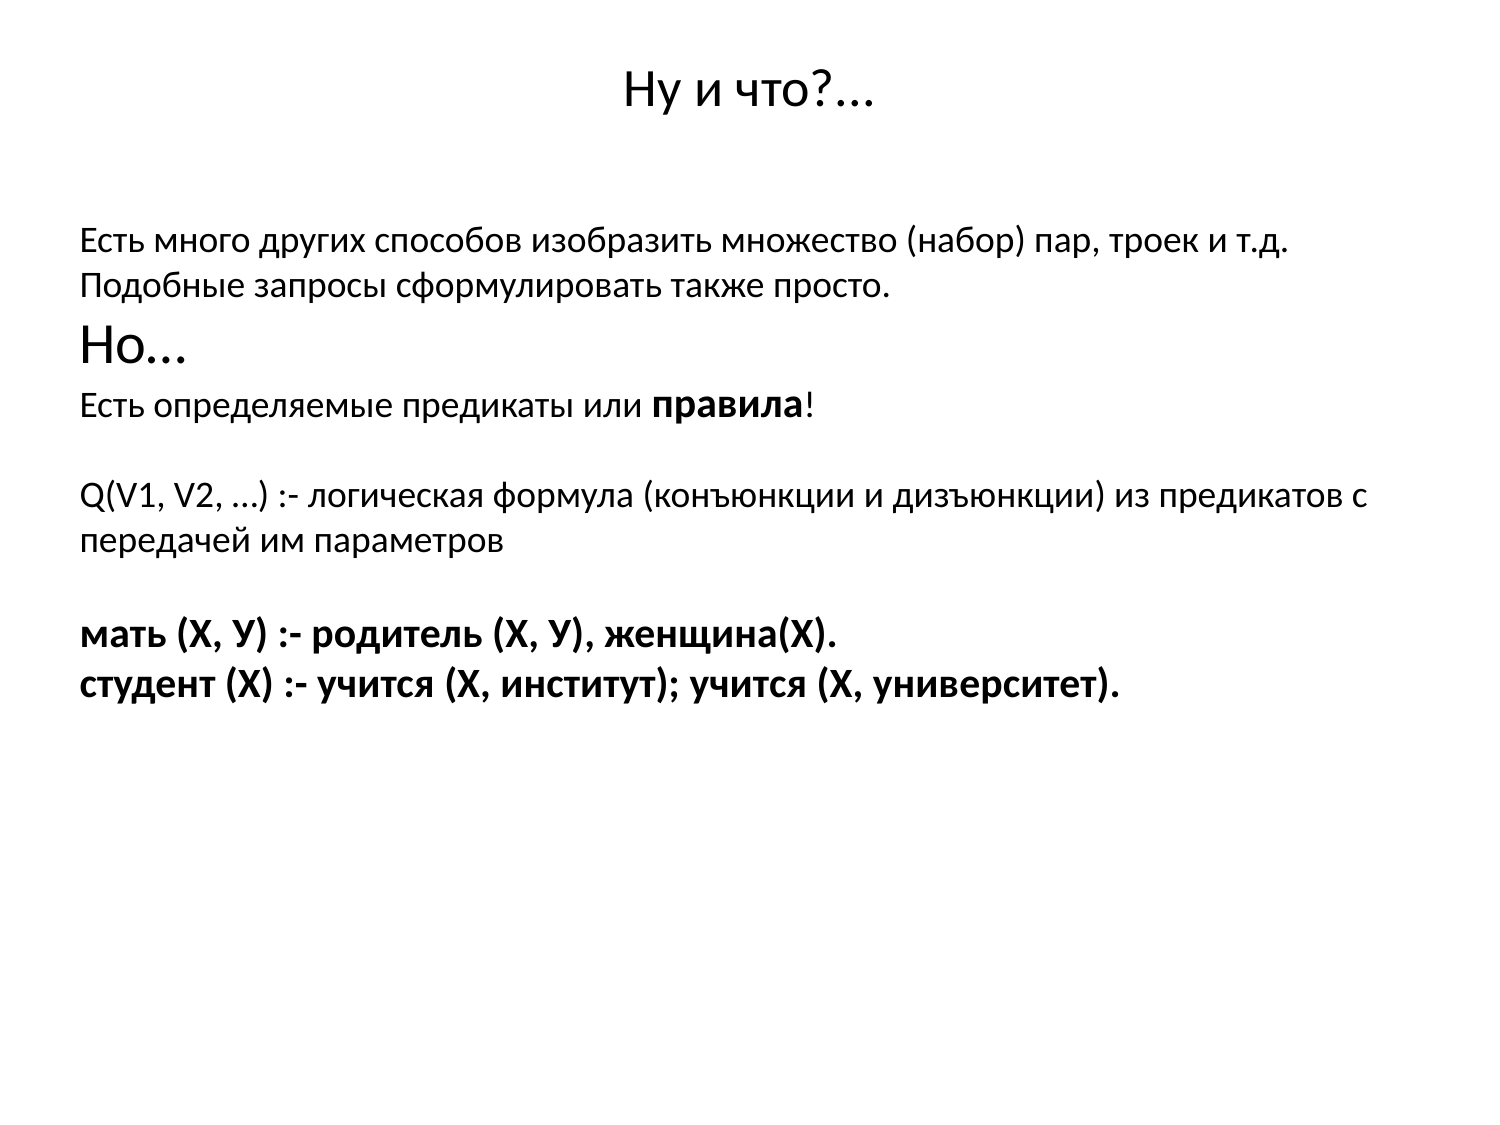

# Ну и что?...
Есть много других способов изобразить множество (набор) пар, троек и т.д. Подобные запросы сформулировать также просто.
Но…
Есть определяемые предикаты или правила!

Q(V1, V2, …) :- логическая формула (конъюнкции и дизъюнкции) из предикатов с передачей им параметров

мать (Х, У) :- родитель (Х, У), женщина(Х).
студент (X) :- учится (X, институт); учится (X, университет).